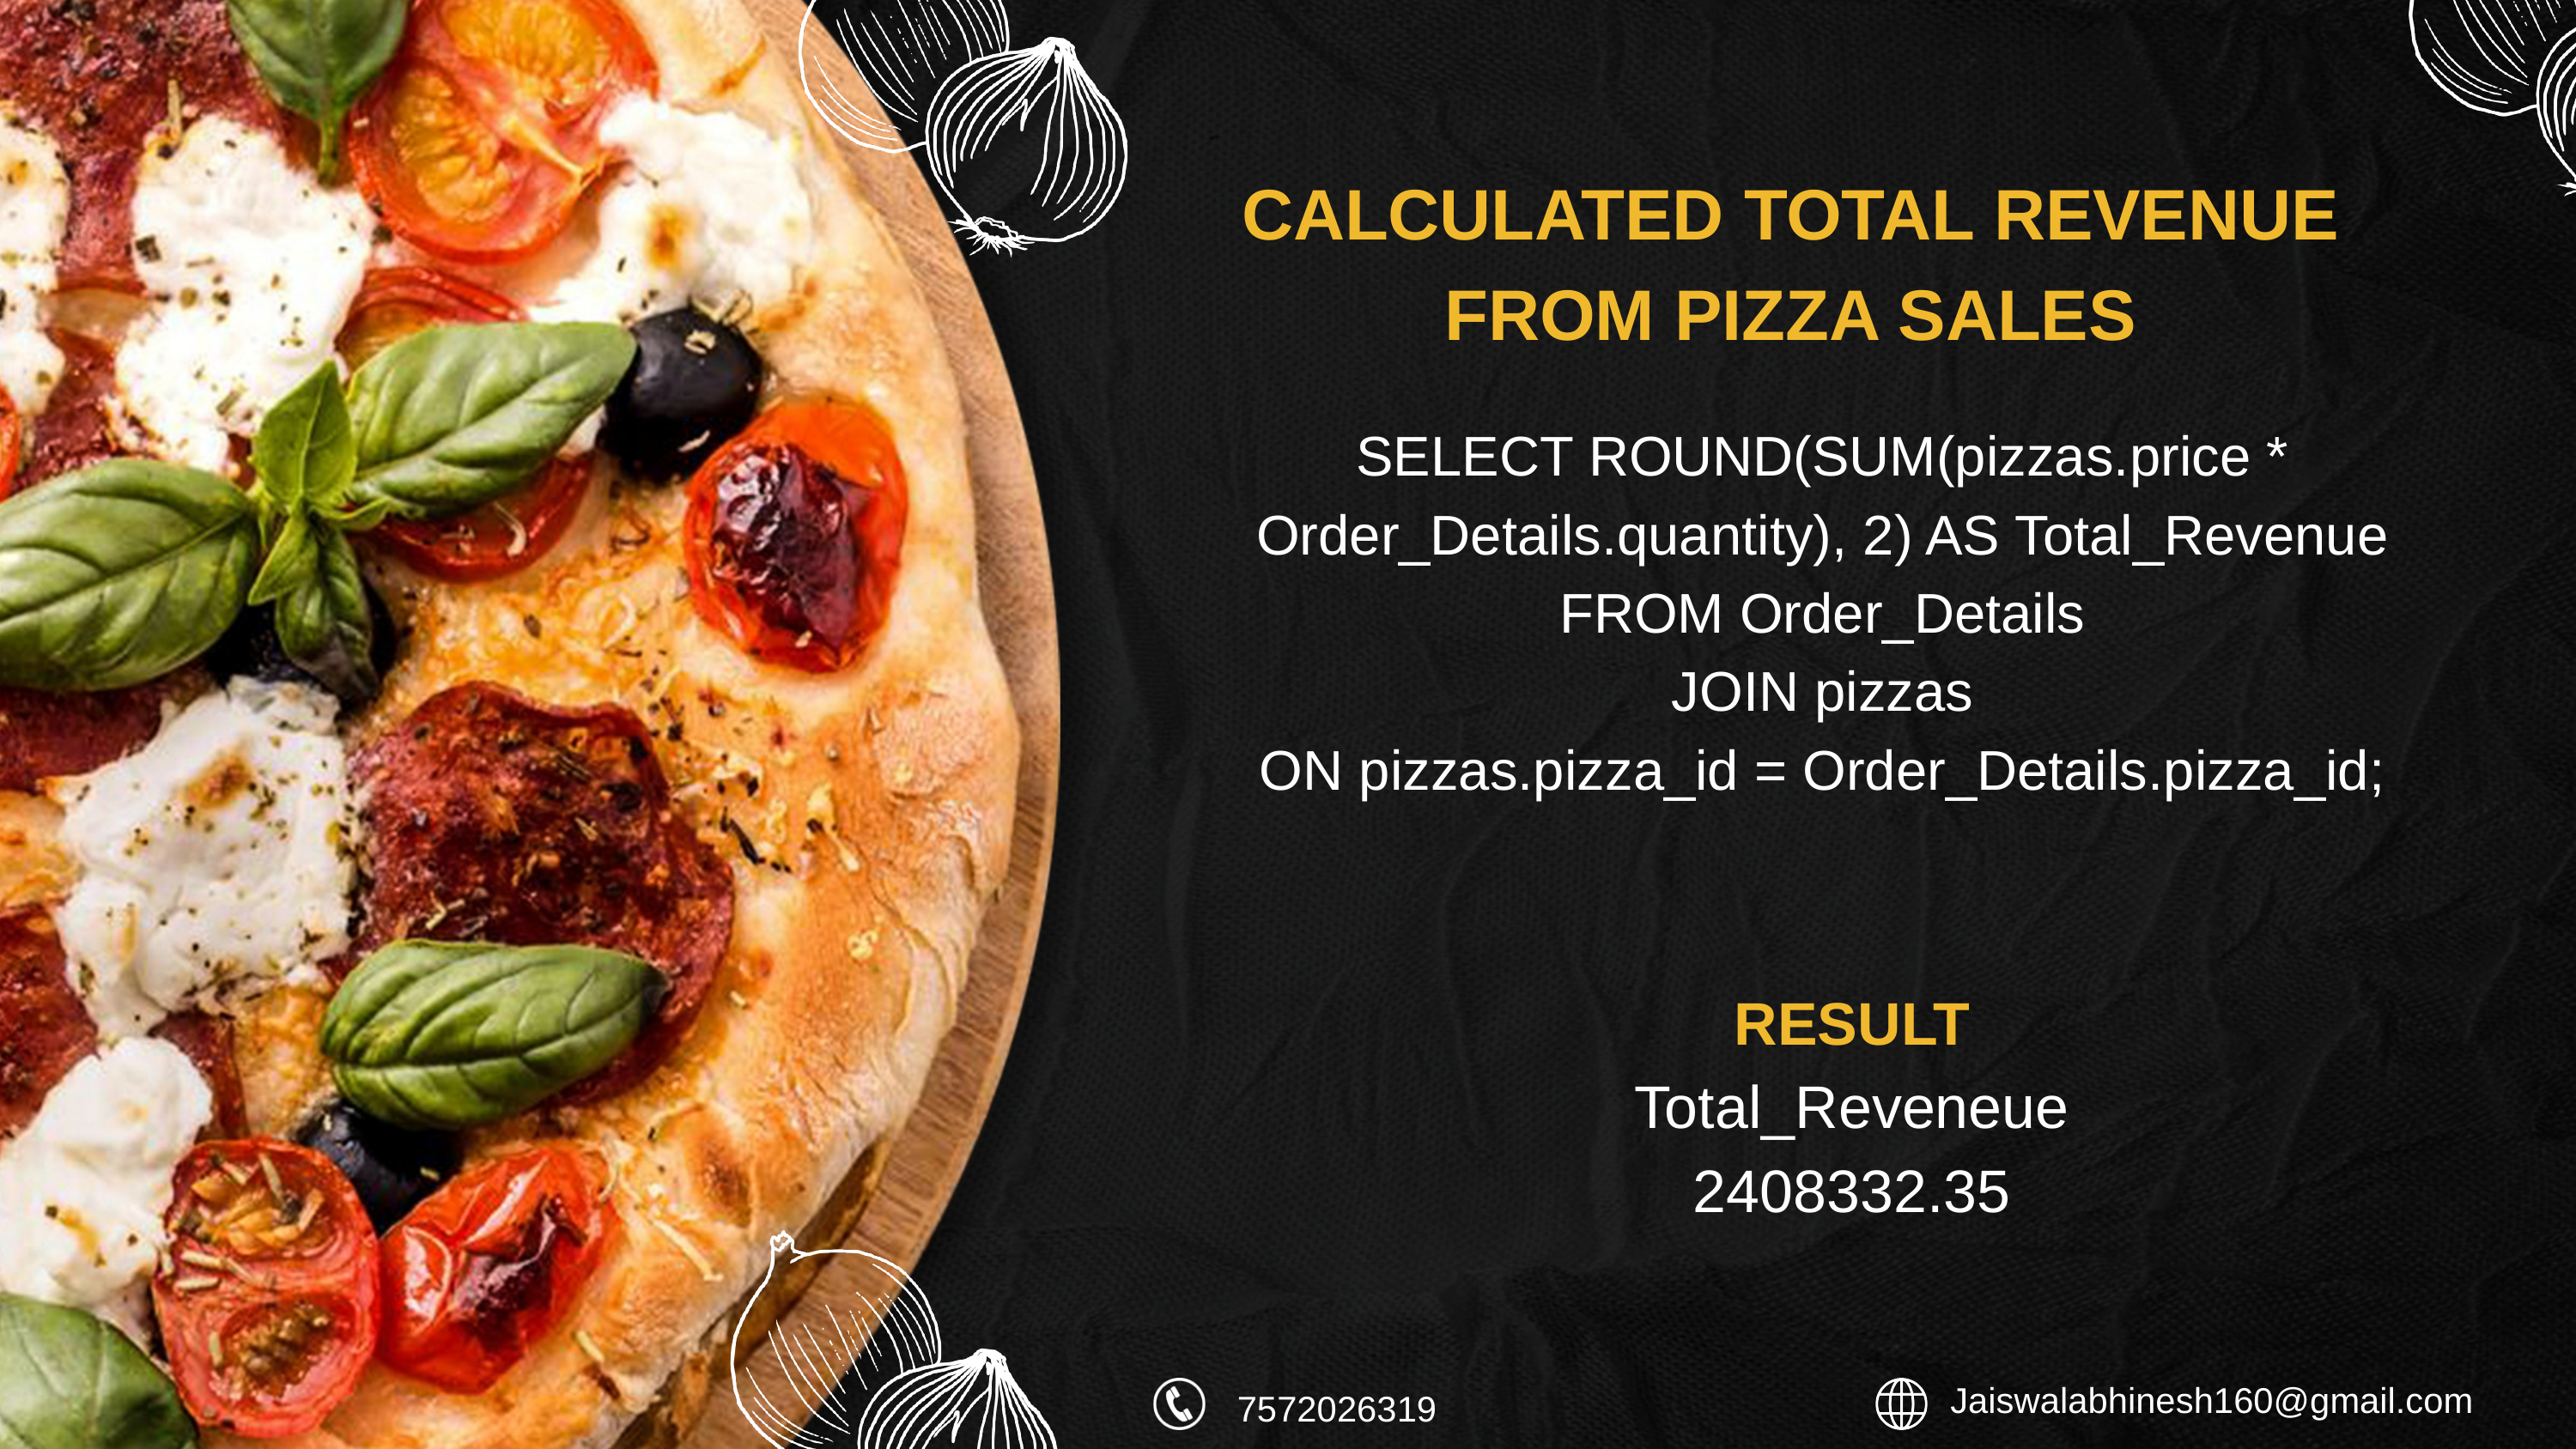

CALCULATED TOTAL REVENUE FROM PIZZA SALES
SELECT ROUND(SUM(pizzas.price * Order_Details.quantity), 2) AS Total_Revenue
FROM Order_Details
JOIN pizzas
ON pizzas.pizza_id = Order_Details.pizza_id;

RESULT
Total_Reveneue
2408332.35

Jaiswalabhinesh160@gmail.com

7572026319